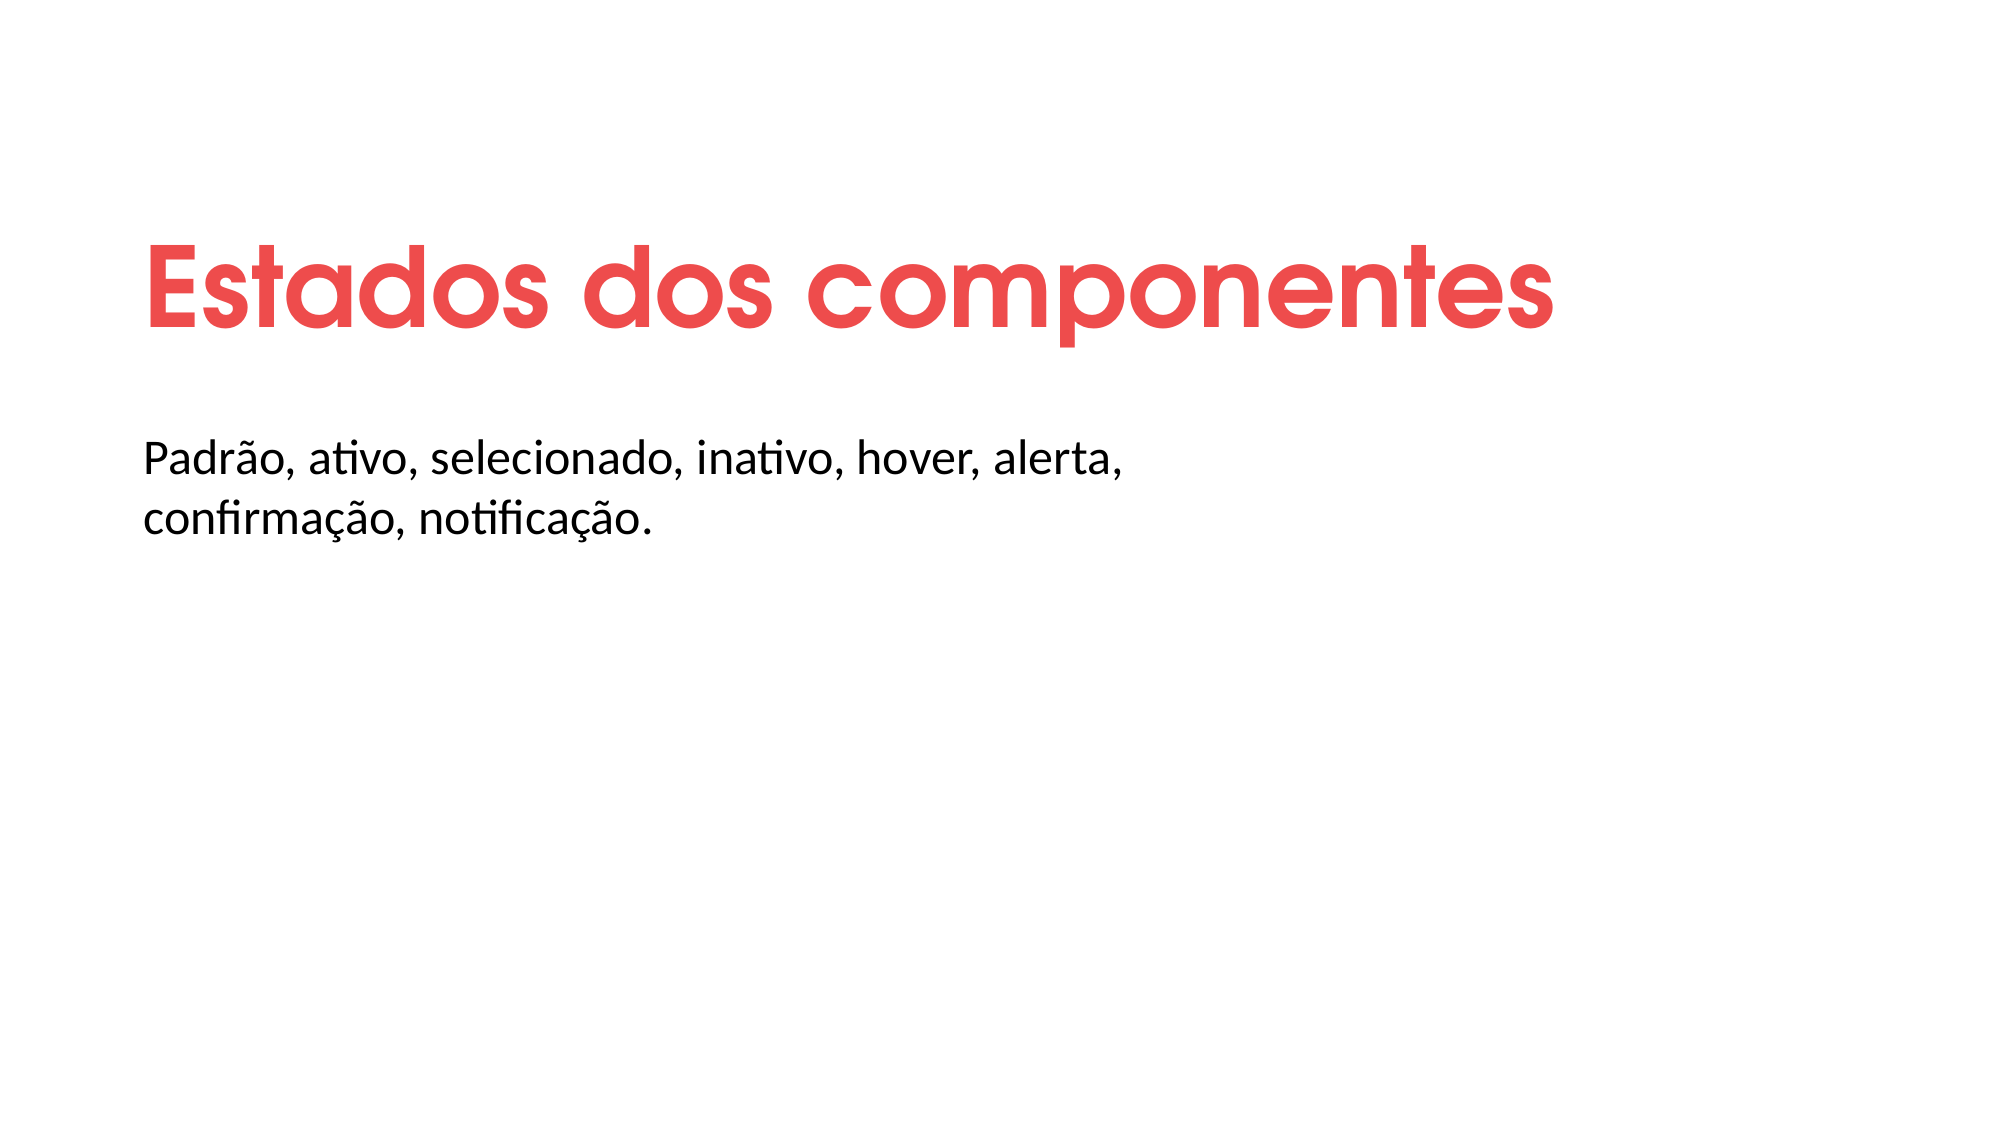

Estados dos componentes
Padrão, ativo, selecionado, inativo, hover, alerta, confirmação, notificação.